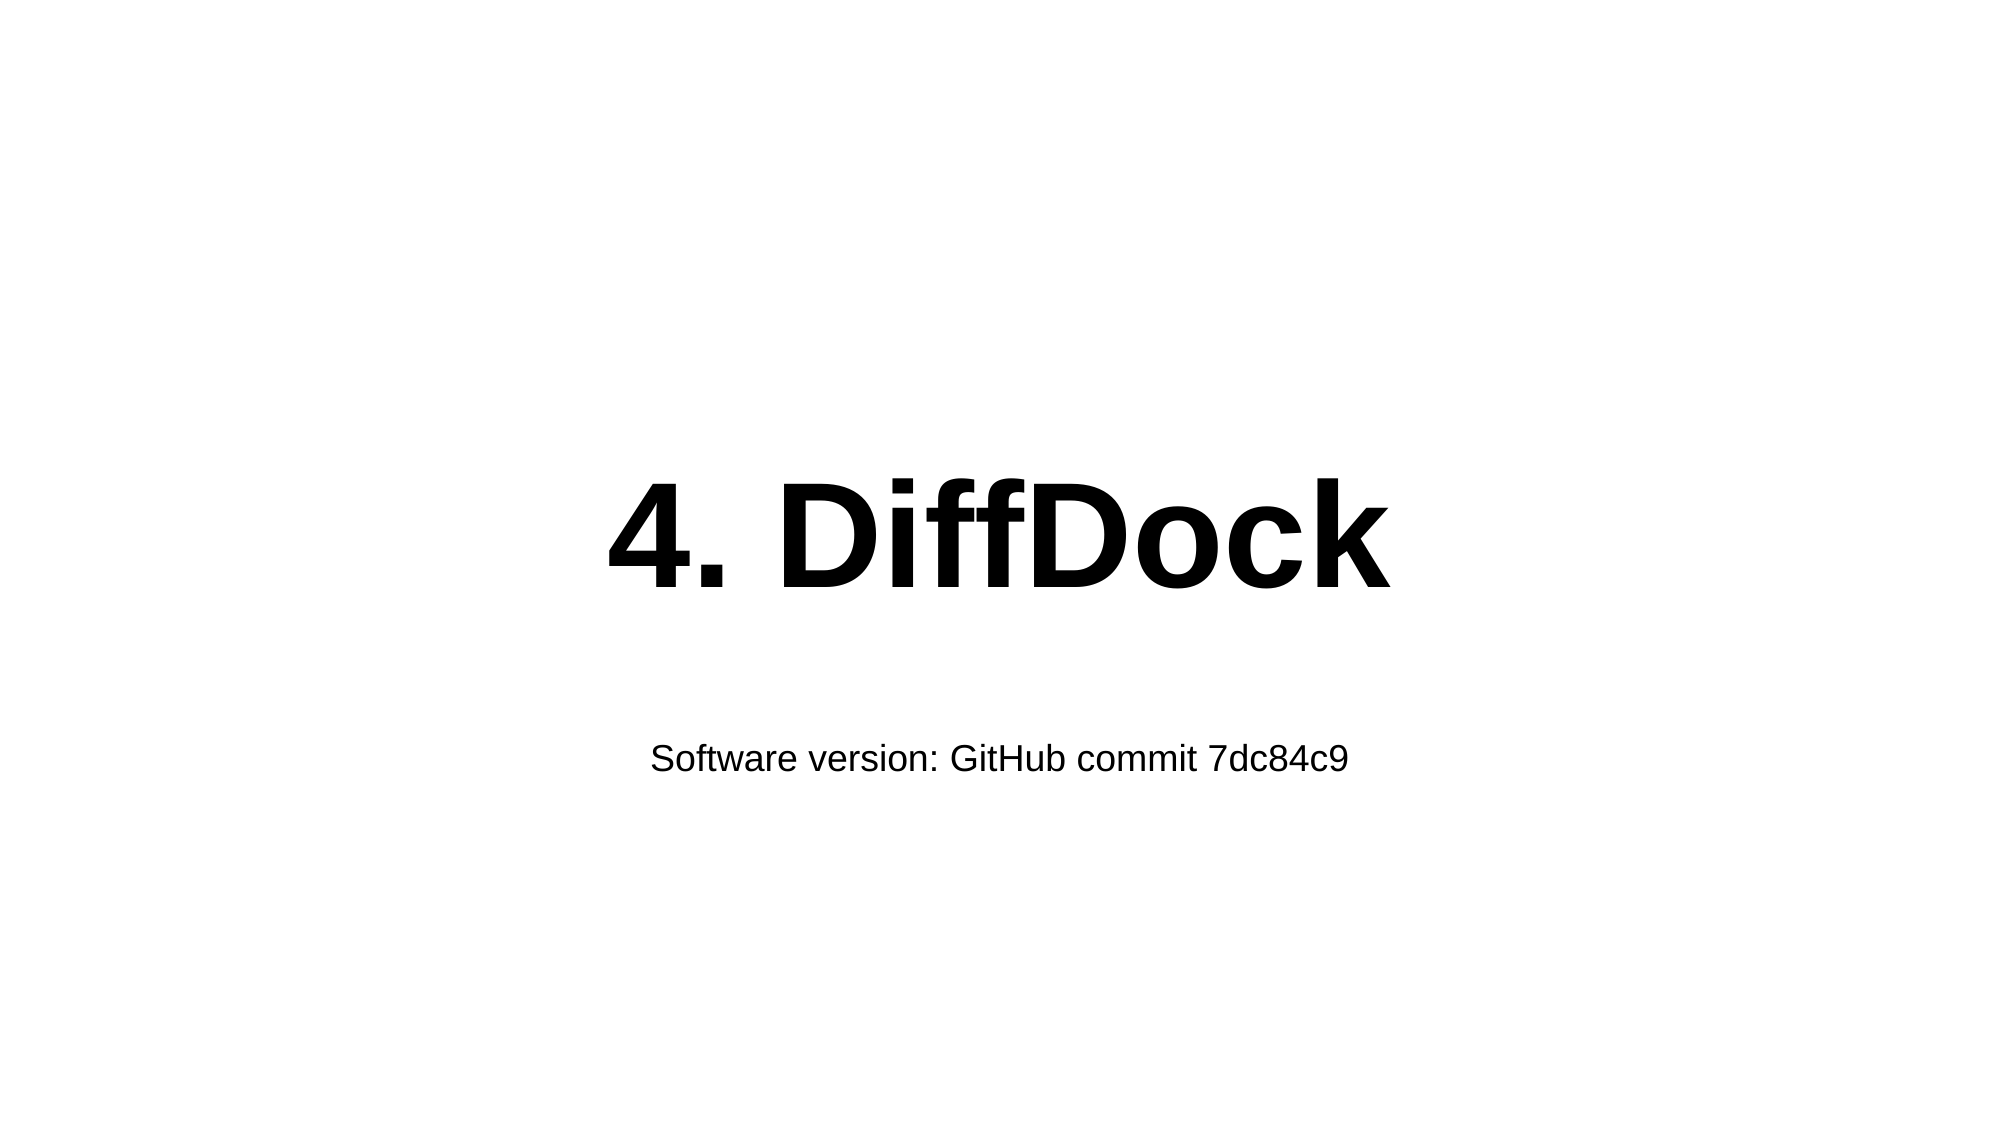

4. DiffDock
Software version: GitHub commit 7dc84c9